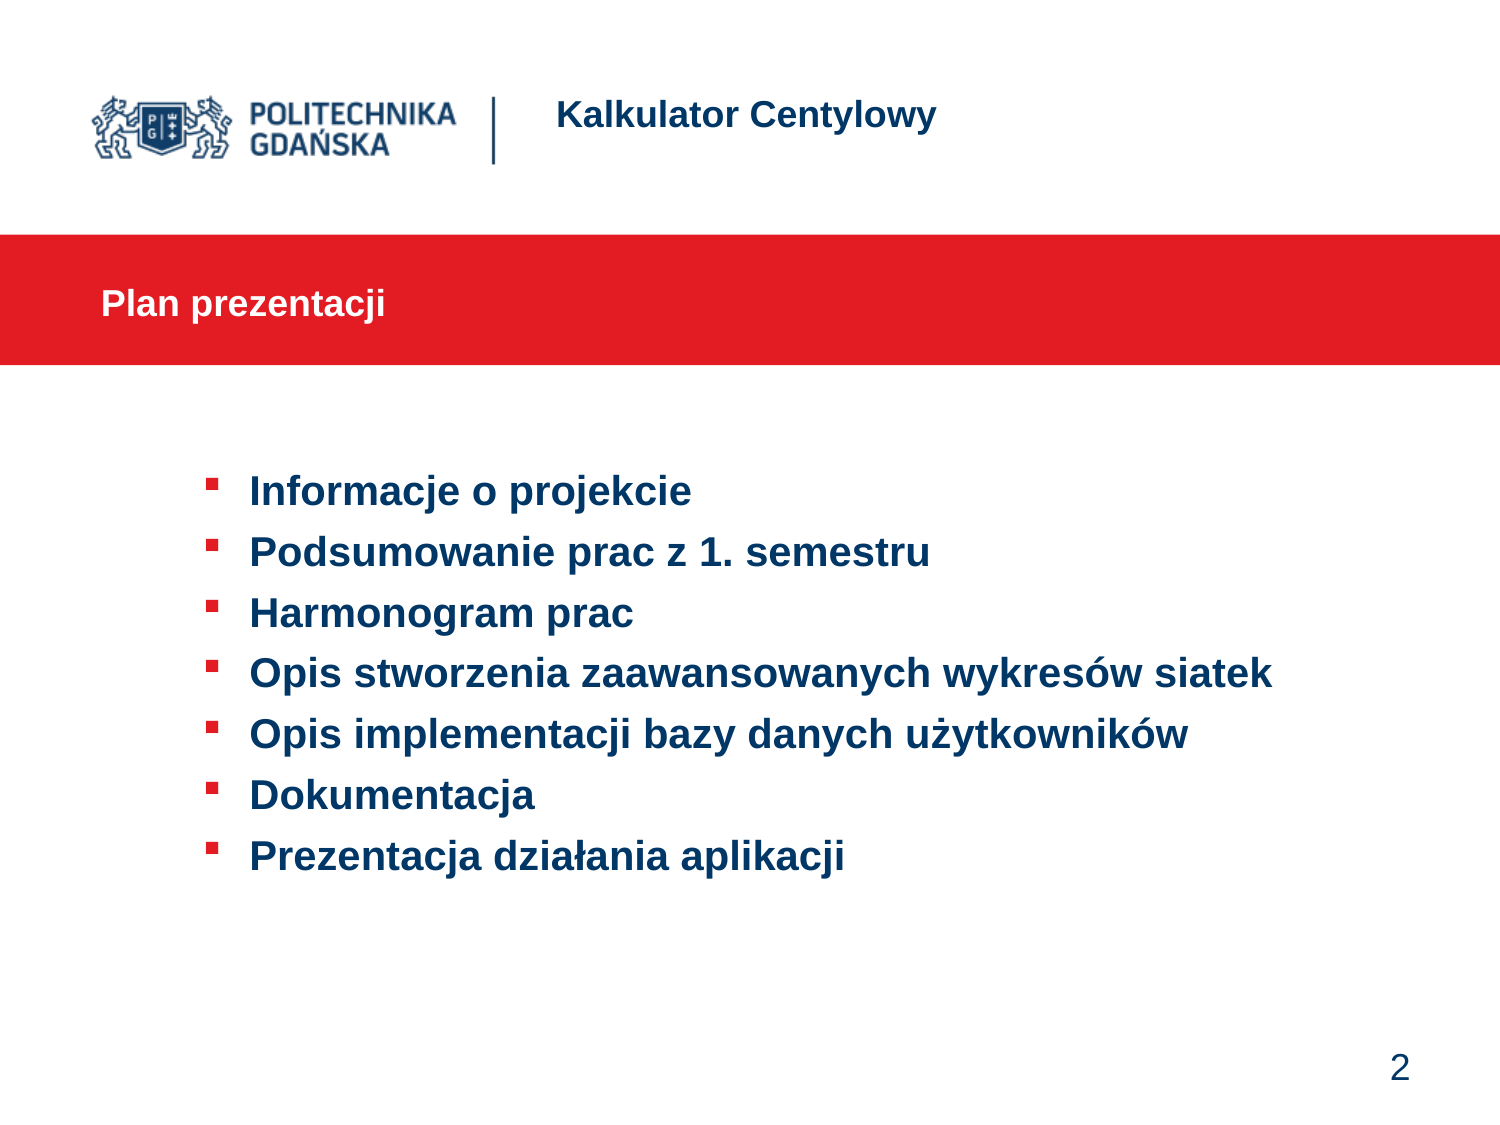

# Kalkulator Centylowy
Plan prezentacji
Informacje o projekcie
Podsumowanie prac z 1. semestru
Harmonogram prac
Opis stworzenia zaawansowanych wykresów siatek
Opis implementacji bazy danych użytkowników
Dokumentacja
Prezentacja działania aplikacji